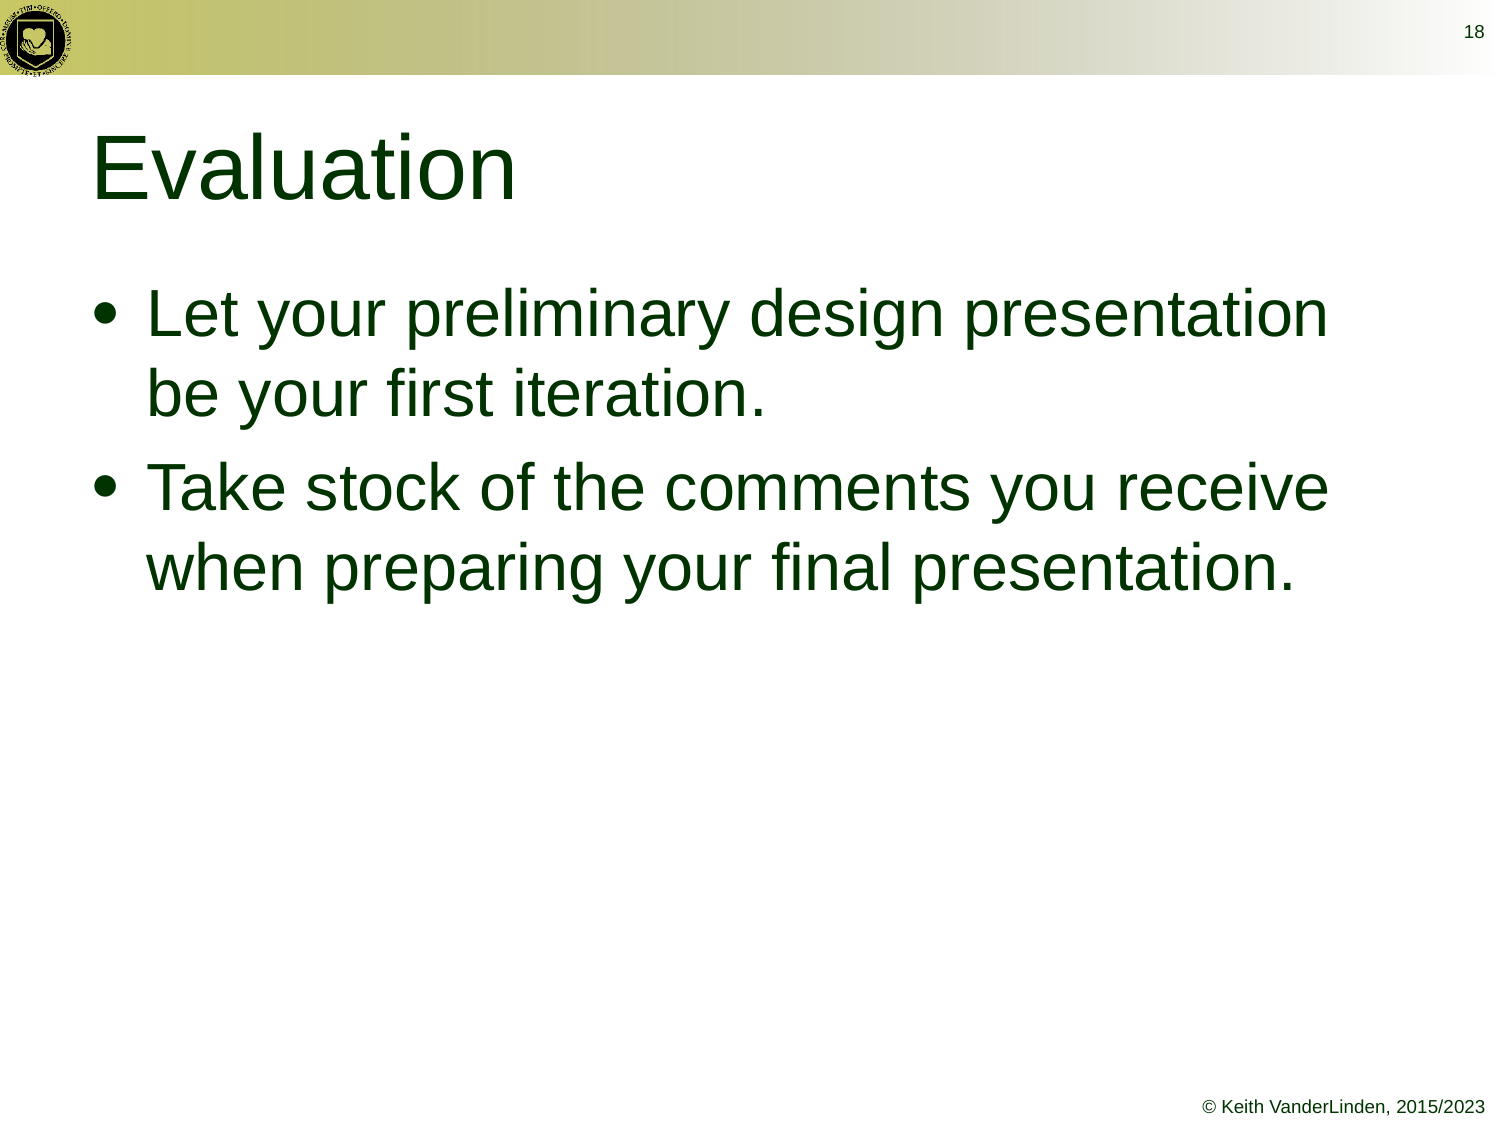

18
# Evaluation
Let your preliminary design presentation be your first iteration.
Take stock of the comments you receive when preparing your final presentation.